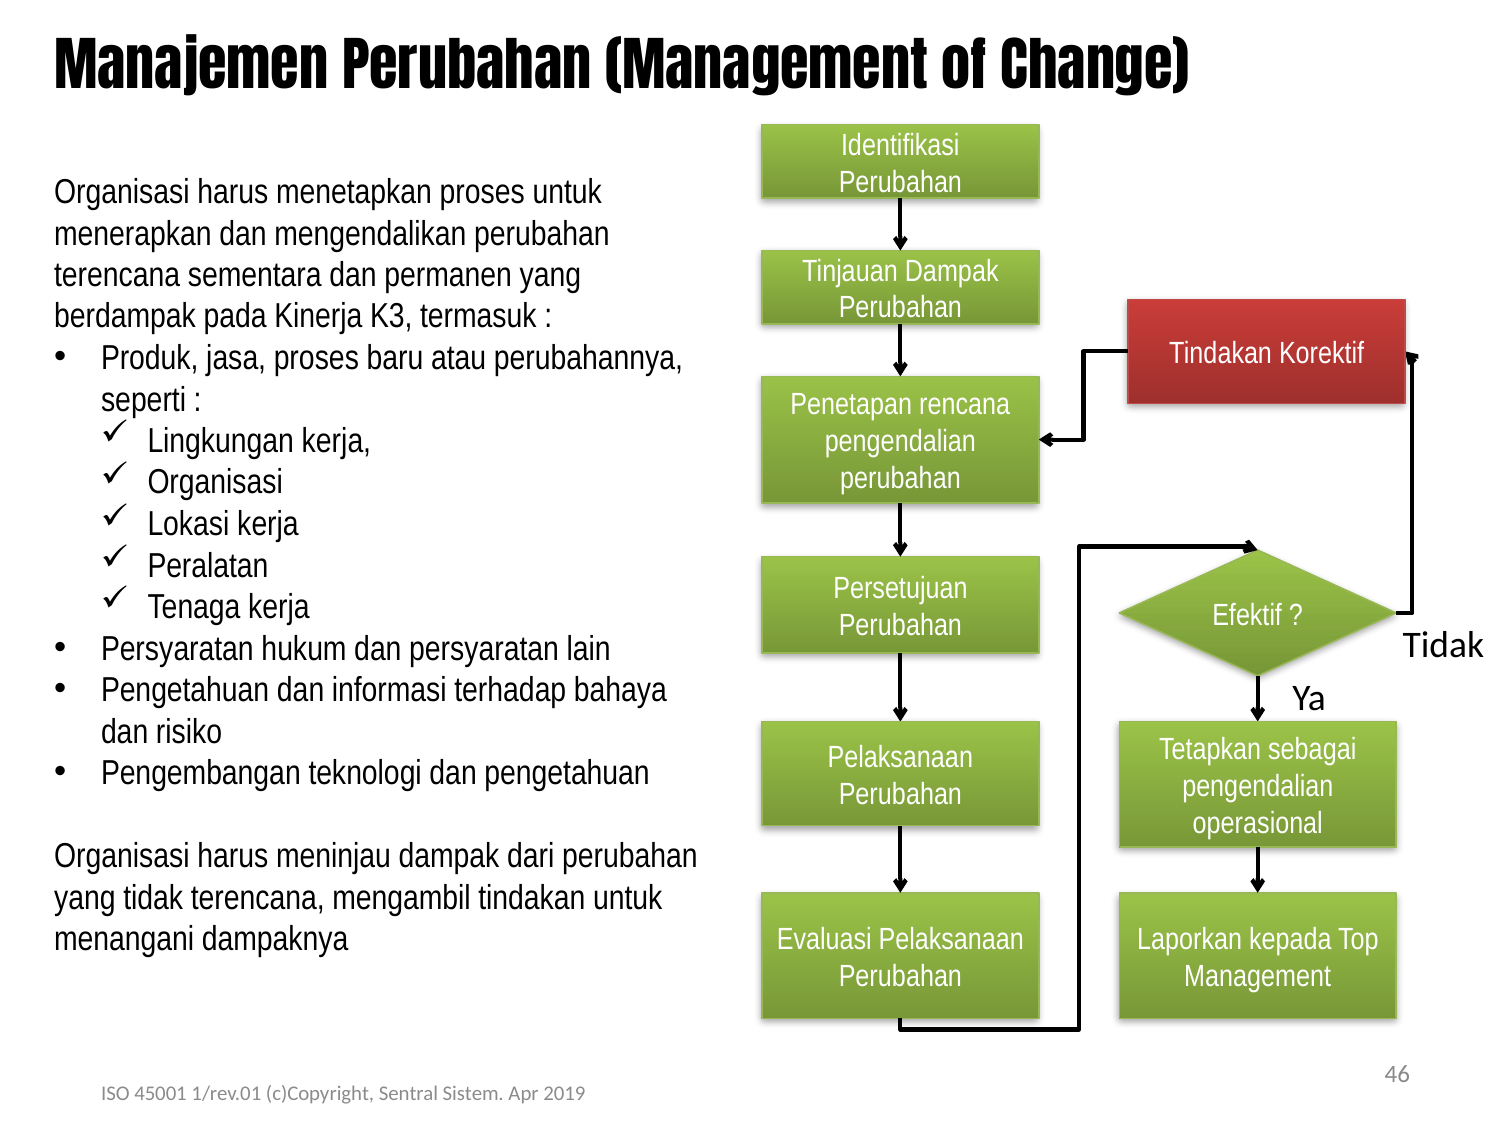

Manajemen Perubahan (Management of Change)
Identifikasi Perubahan
Organisasi harus menetapkan proses untuk menerapkan dan mengendalikan perubahan terencana sementara dan permanen yang berdampak pada Kinerja K3, termasuk :
Produk, jasa, proses baru atau perubahannya, seperti :
Lingkungan kerja,
Organisasi
Lokasi kerja
Peralatan
Tenaga kerja
Persyaratan hukum dan persyaratan lain
Pengetahuan dan informasi terhadap bahaya dan risiko
Pengembangan teknologi dan pengetahuan

Organisasi harus meninjau dampak dari perubahan yang tidak terencana, mengambil tindakan untuk menangani dampaknya
Tinjauan Dampak Perubahan
Tindakan Korektif
Penetapan rencana pengendalian perubahan
Efektif ?
Persetujuan Perubahan
Tidak
Ya
Tetapkan sebagai pengendalian operasional
Pelaksanaan Perubahan
Evaluasi Pelaksanaan Perubahan
Laporkan kepada Top Management
46
ISO 45001 1/rev.01 (c)Copyright, Sentral Sistem. Apr 2019